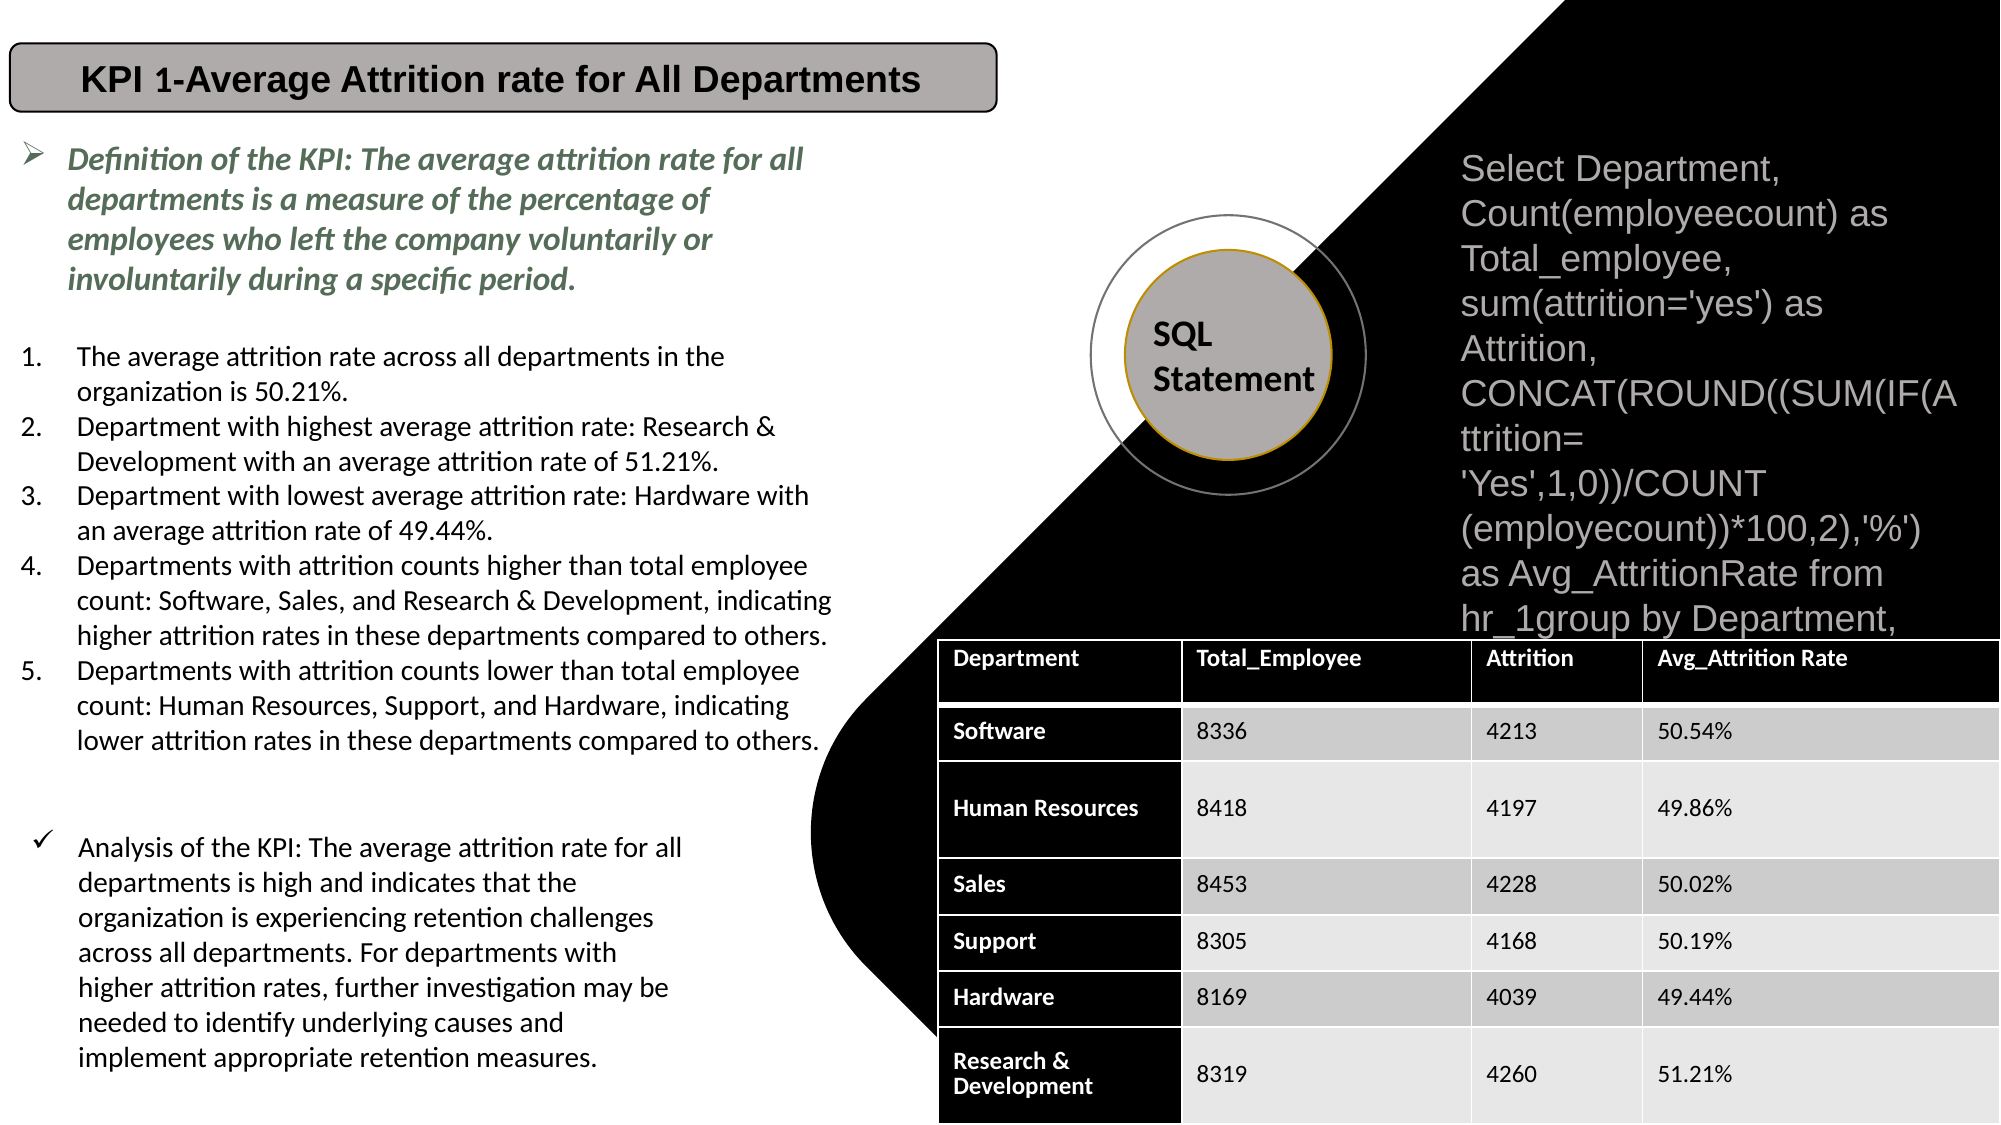

KPI 1-Average Attrition rate for All Departments
Definition of the KPI: The average attrition rate for all departments is a measure of the percentage of employees who left the company voluntarily or involuntarily during a specific period.

The average attrition rate across all departments in the organization is 50.21%.
Department with highest average attrition rate: Research & Development with an average attrition rate of 51.21%.
Department with lowest average attrition rate: Hardware with an average attrition rate of 49.44%.
Departments with attrition counts higher than total employee count: Software, Sales, and Research & Development, indicating higher attrition rates in these departments compared to others.
Departments with attrition counts lower than total employee count: Human Resources, Support, and Hardware, indicating lower attrition rates in these departments compared to others.

Select Department, Count(employeecount) as Total_employee, sum(attrition='yes') as Attrition,      CONCAT(ROUND((SUM(IF(Attrition=
'Yes',1,0))/COUNT     (employecount))*100,2),'%') as Avg_AttritionRate from hr_1group by Department, employeecount;

SQL
Statement
| Department | Total\_Employee | Attrition | Avg\_Attrition Rate |
| --- | --- | --- | --- |
| Software | 8336 | 4213 | 50.54% |
| Human Resources | 8418 | 4197 | 49.86% |
| Sales | 8453 | 4228 | 50.02% |
| Support | 8305 | 4168 | 50.19% |
| Hardware | 8169 | 4039 | 49.44% |
| Research & Development | 8319 | 4260 | 51.21% |
Analysis of the KPI: The average attrition rate for all departments is high and indicates that the organization is experiencing retention challenges across all departments. For departments with higher attrition rates, further investigation may be needed to identify underlying causes and implement appropriate retention measures.